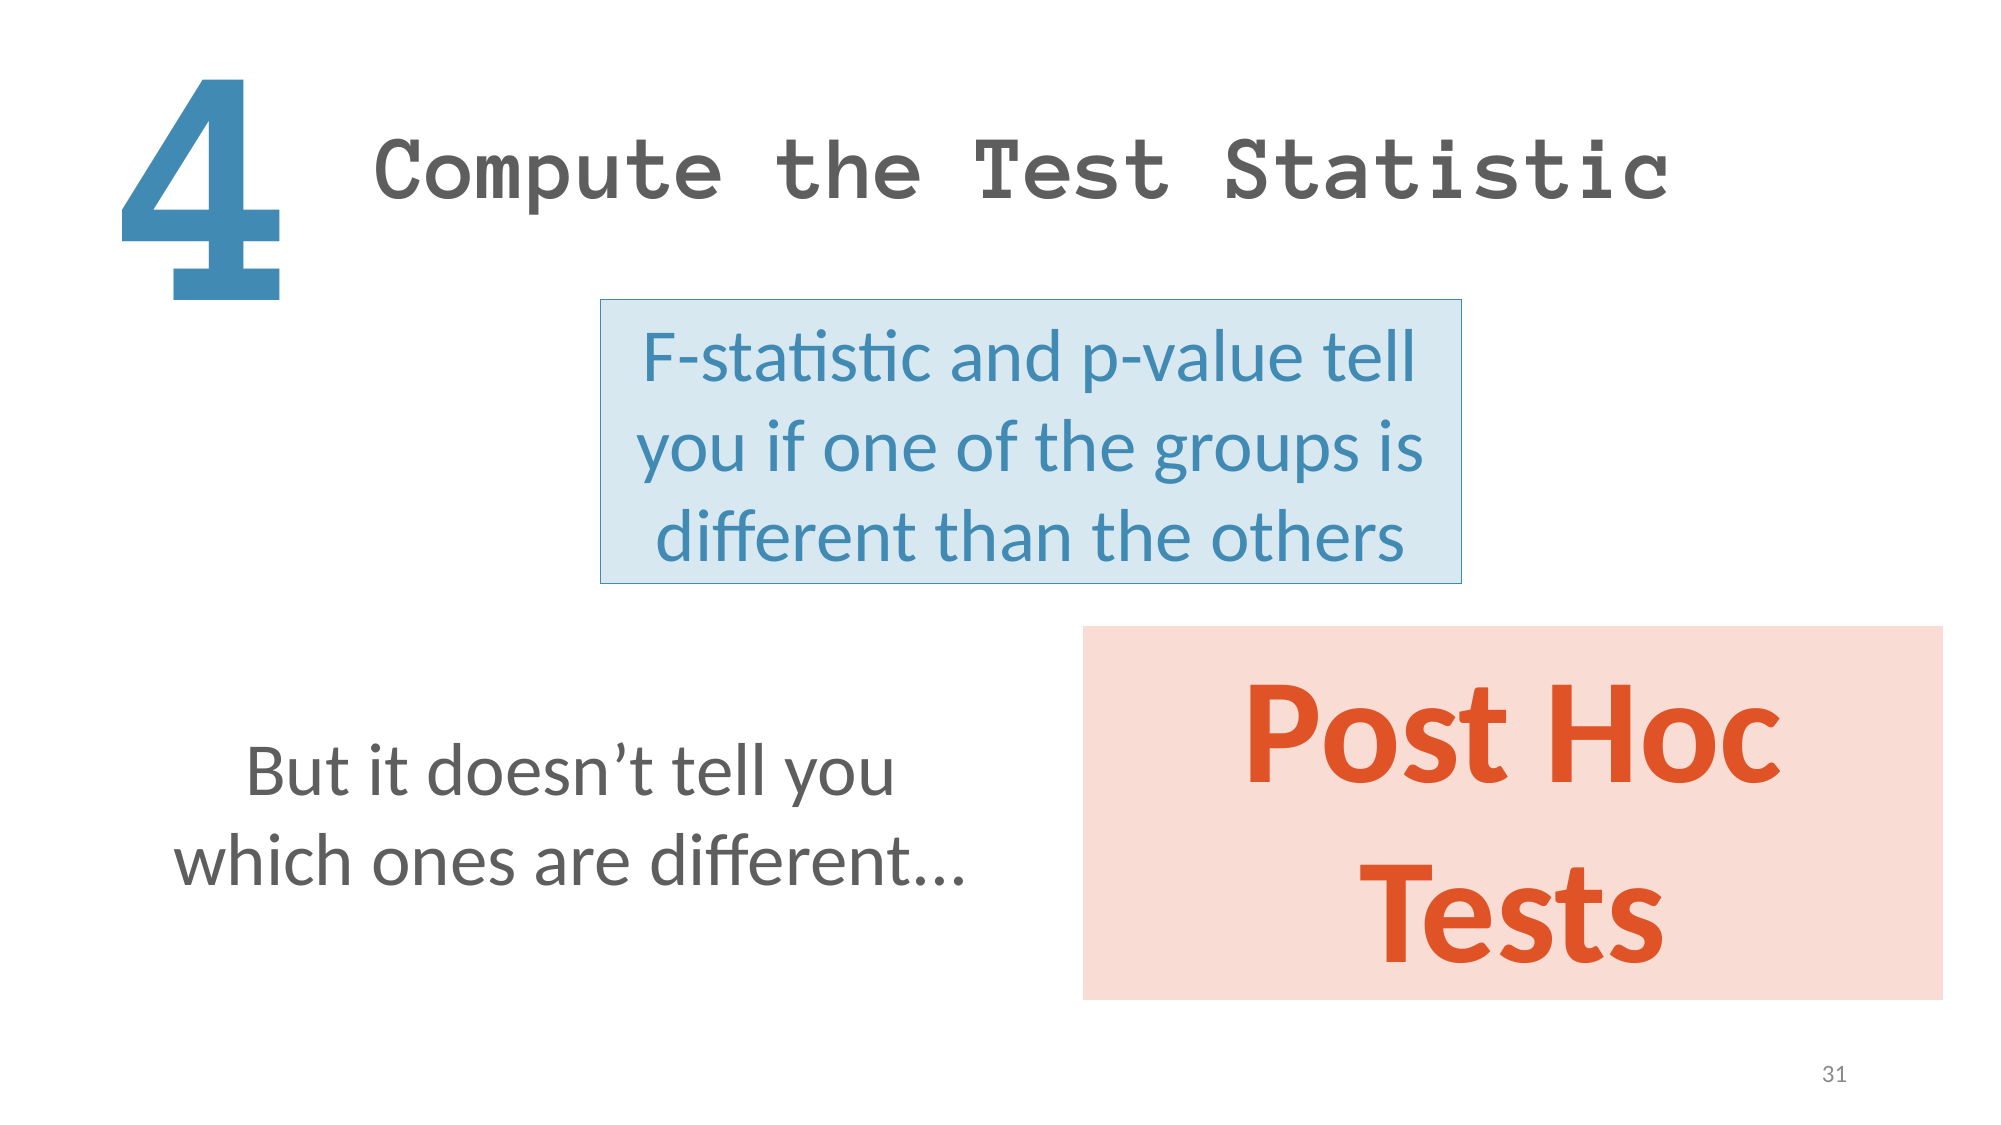

4
# Compute the Test Statistic
F-statistic and p-value tell you if one of the groups is different than the others
Post Hoc Tests
But it doesn’t tell you which ones are different...
31